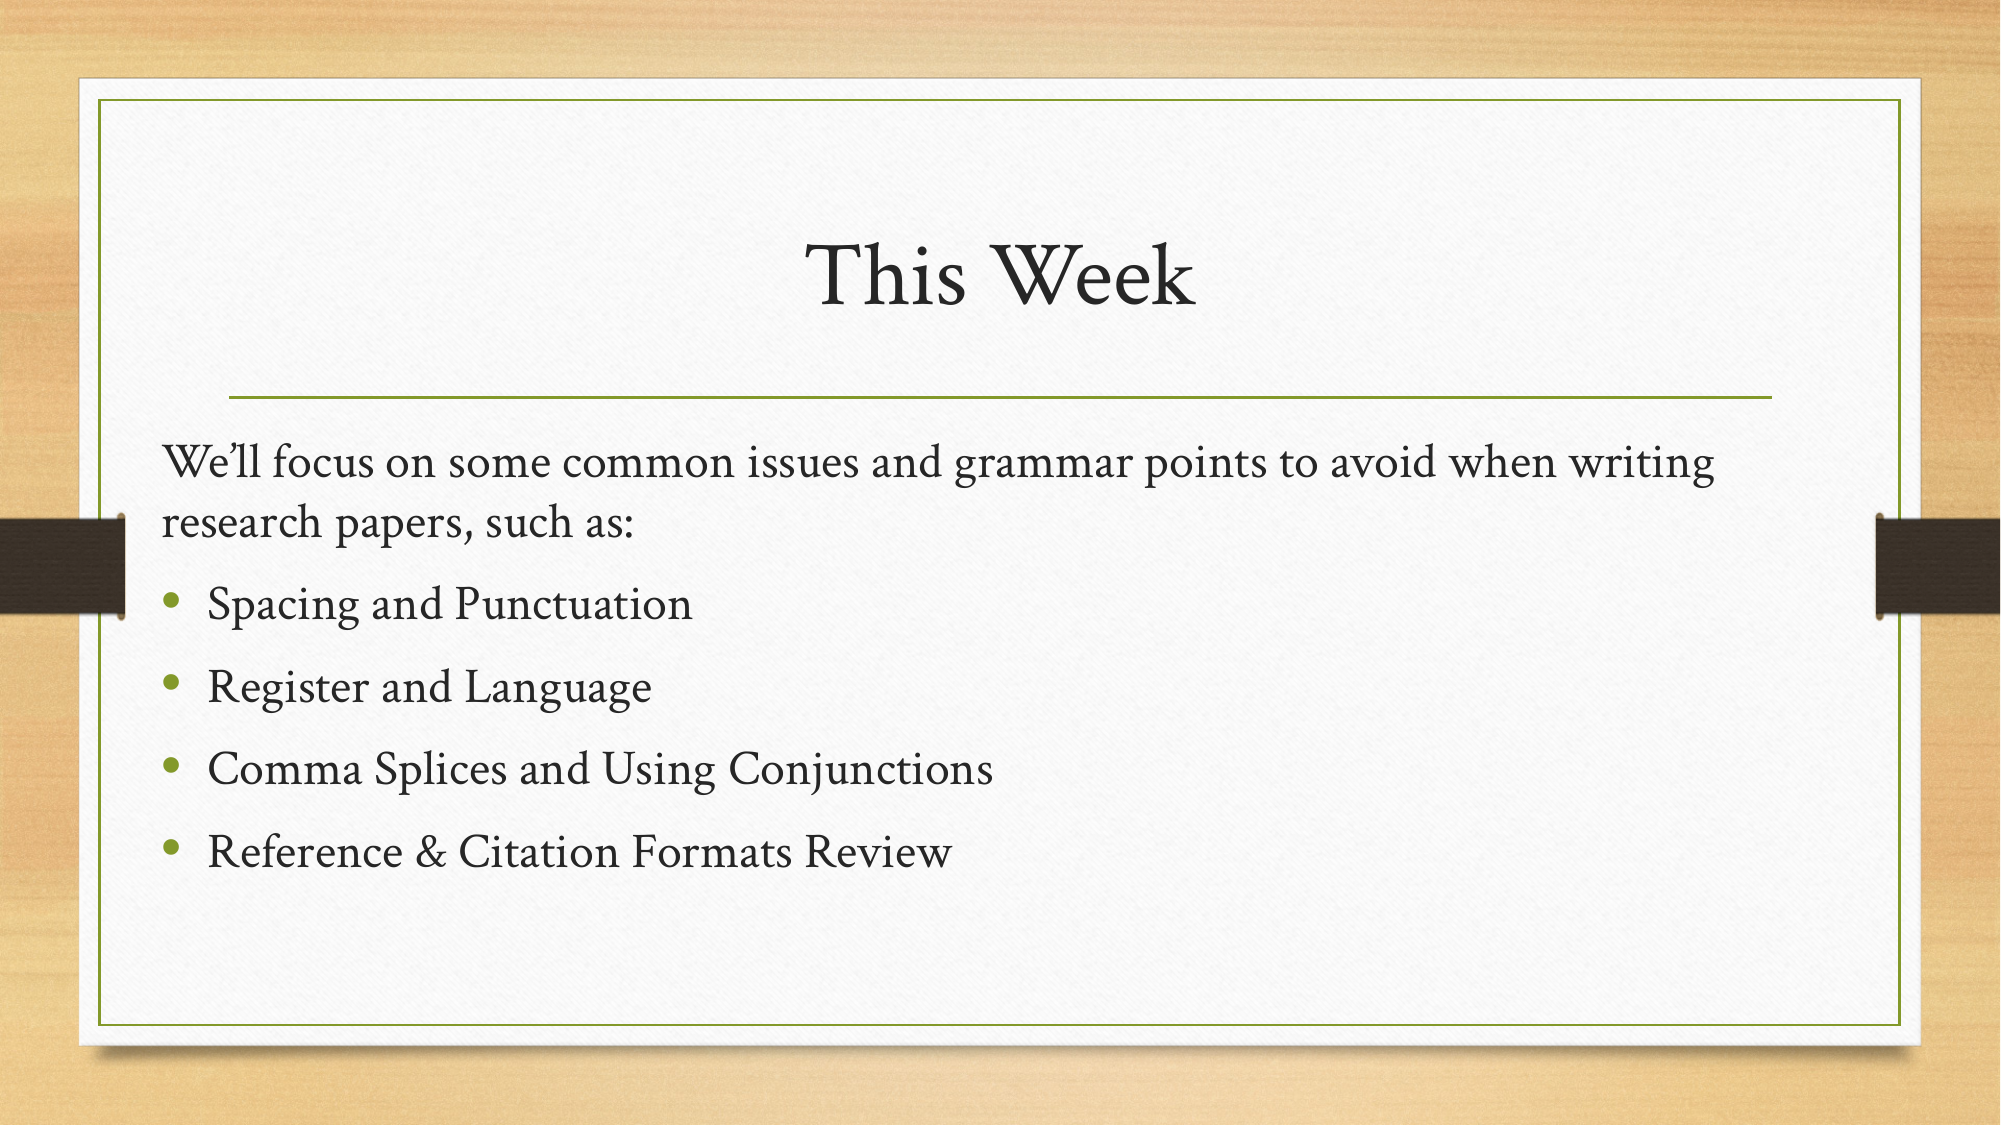

# This Week
We’ll focus on some common issues and grammar points to avoid when writing research papers, such as:
Spacing and Punctuation
Register and Language
Comma Splices and Using Conjunctions
Reference & Citation Formats Review